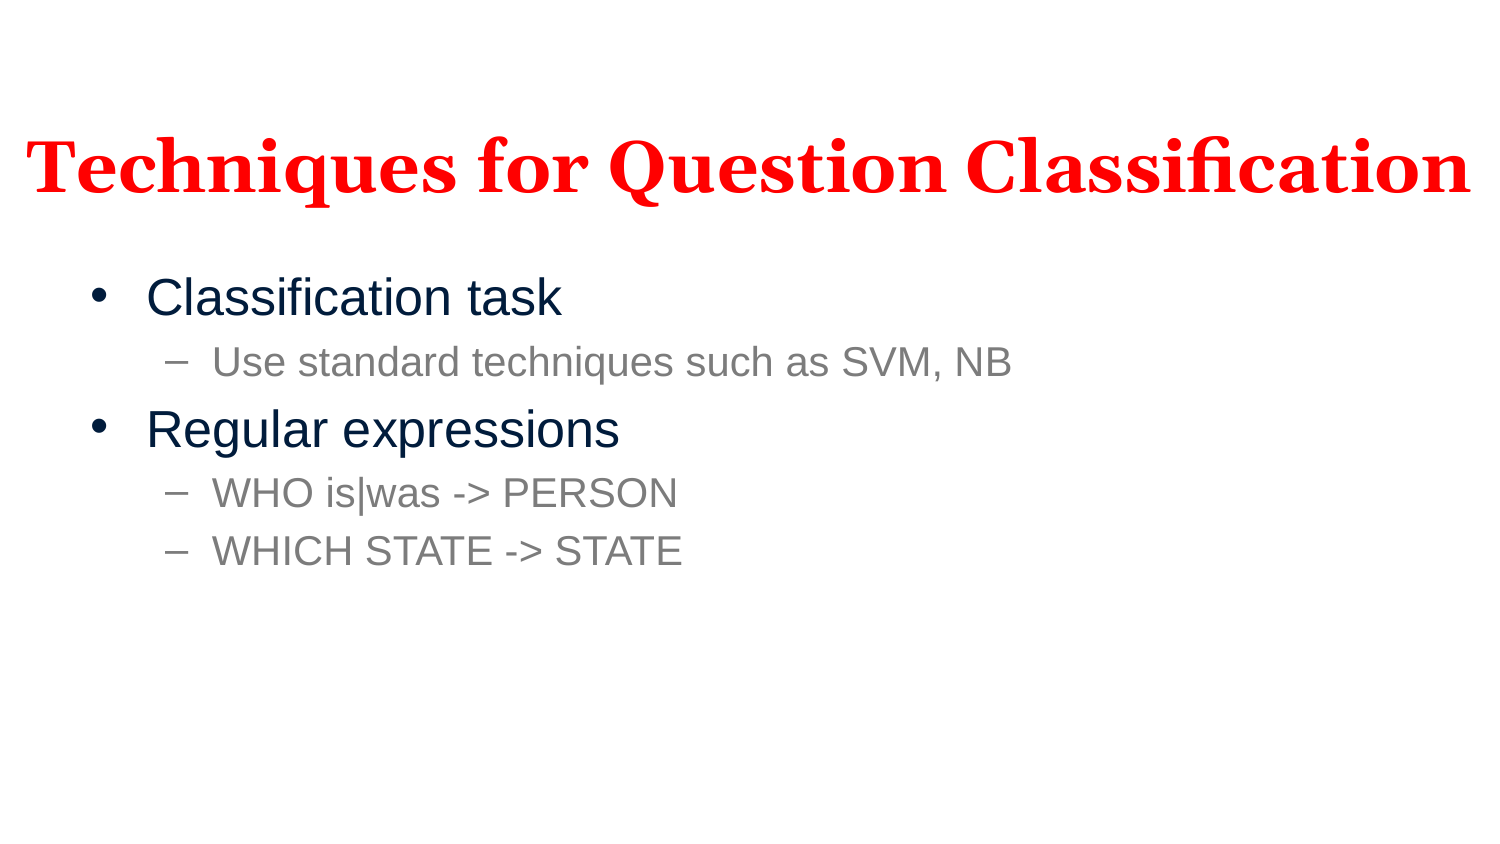

# Techniques for Question Classification
Classification task
Use standard techniques such as SVM, NB
Regular expressions
WHO is|was -> PERSON
WHICH STATE -> STATE